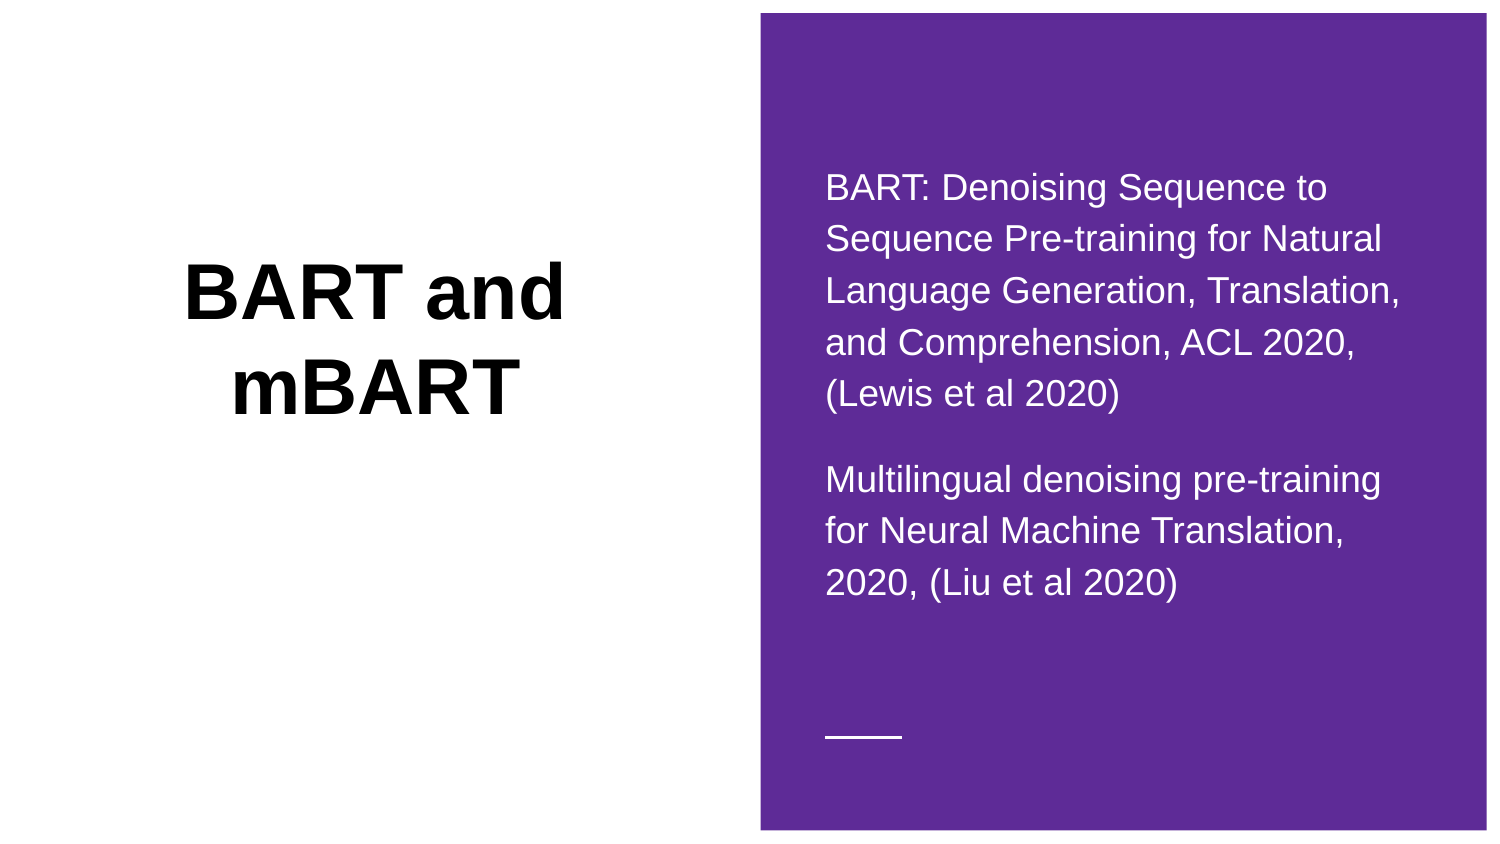

BART: Denoising Sequence to Sequence Pre-training for Natural Language Generation, Translation, and Comprehension, ACL 2020, (Lewis et al 2020)
Multilingual denoising pre-training for Neural Machine Translation, 2020, (Liu et al 2020)

# BART and mBART